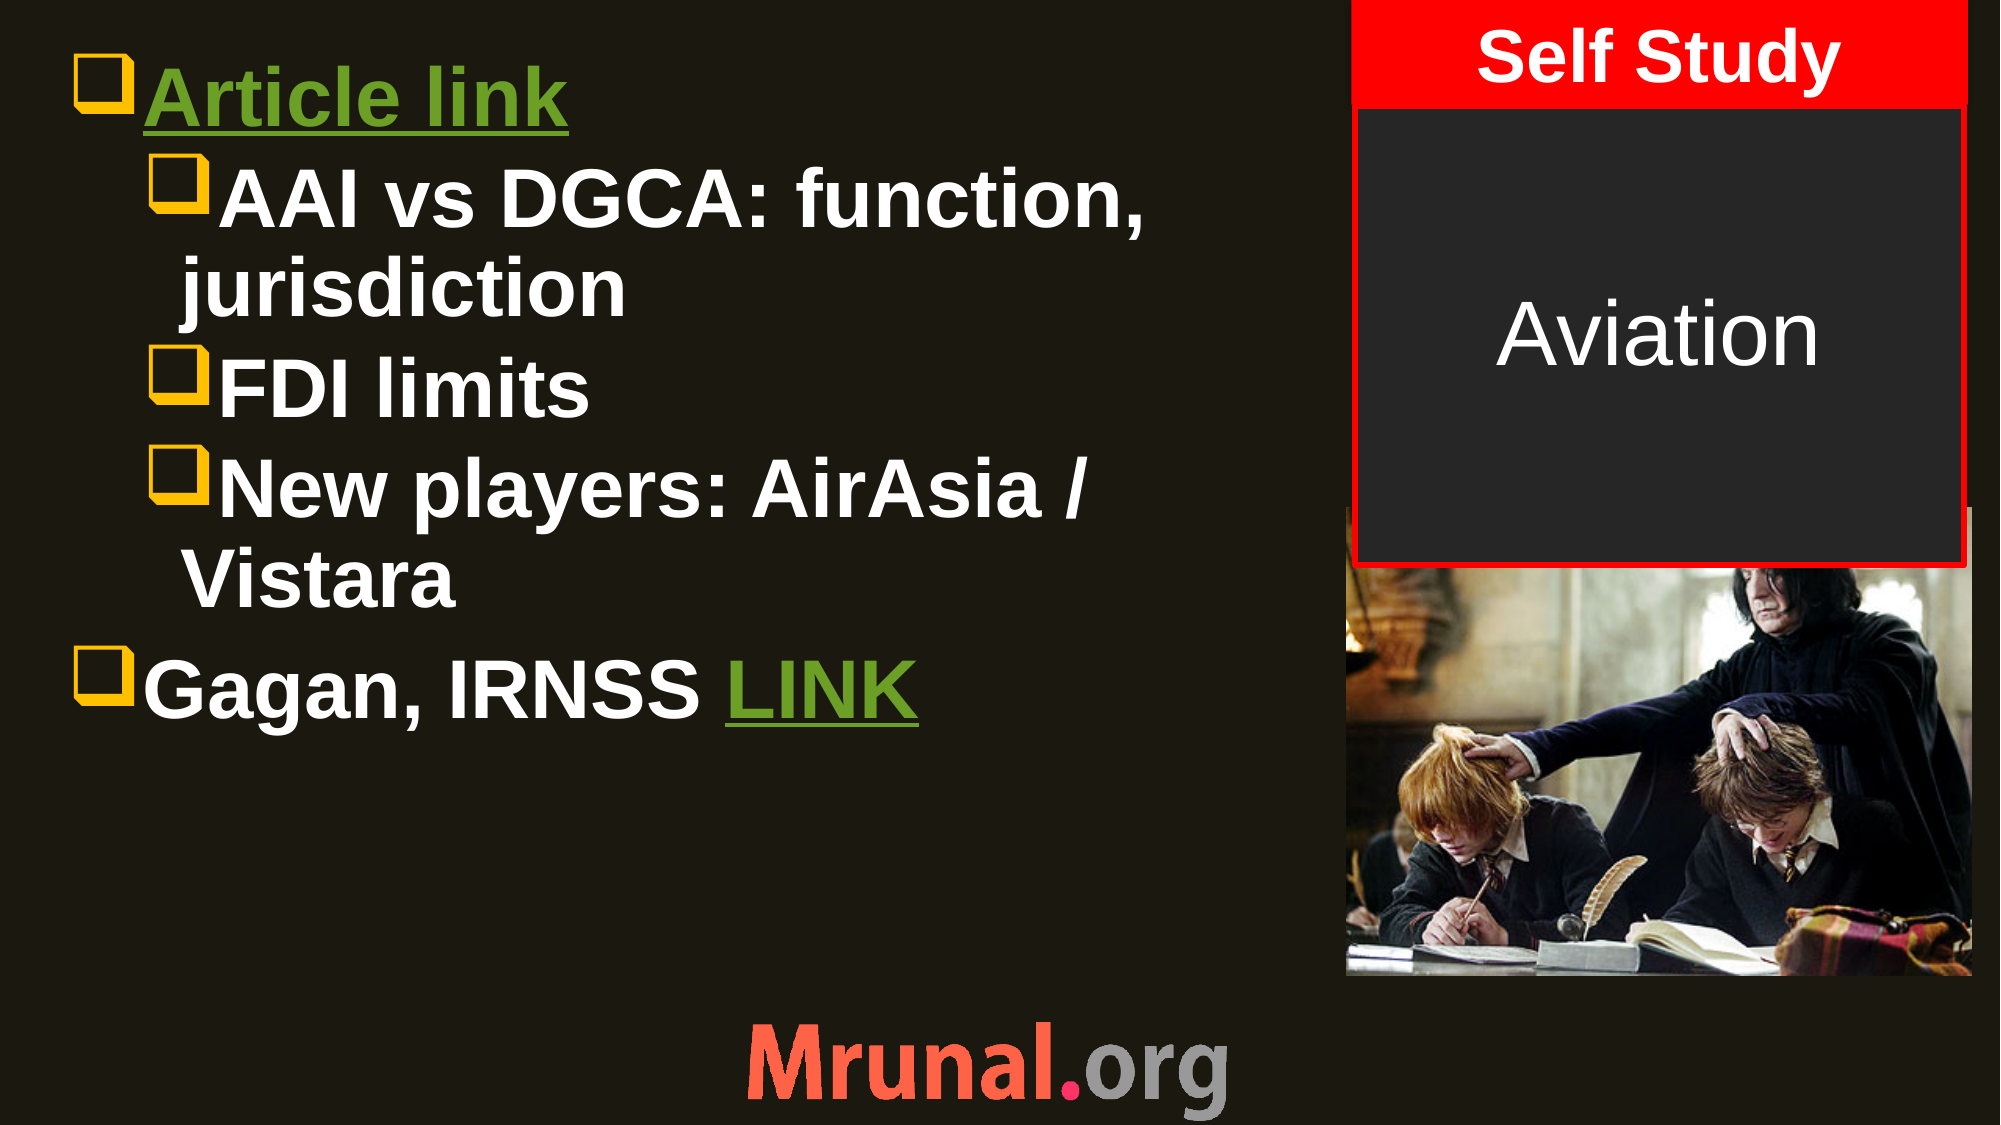

Article link
AAI vs DGCA: function, jurisdiction
FDI limits
New players: AirAsia / Vistara
Gagan, IRNSS LINK

# Aviation